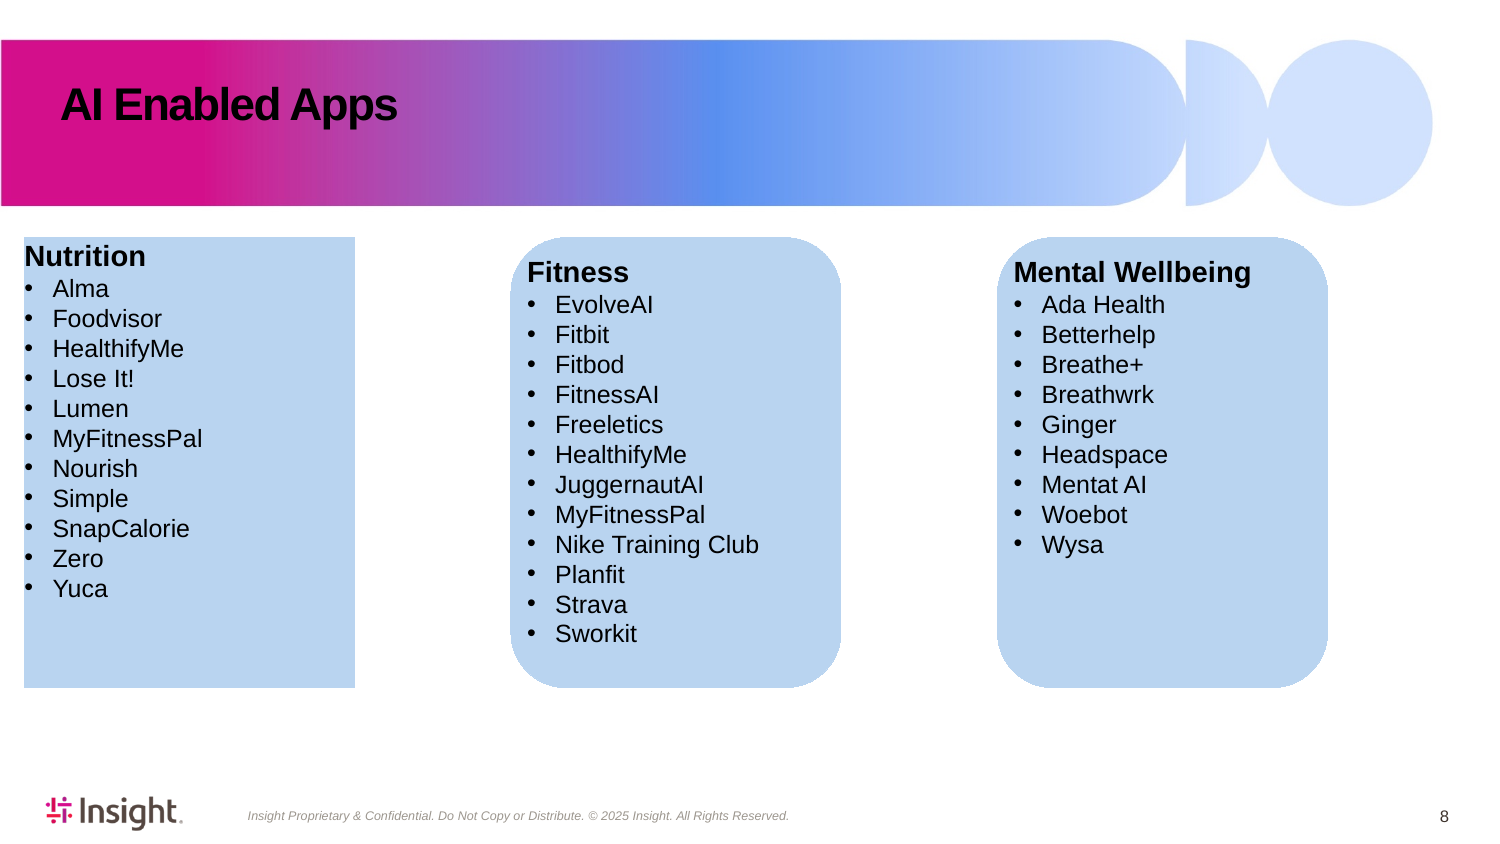

# AI Enabled Apps
Nutrition
Alma
Foodvisor
HealthifyMe
Lose It!
Lumen
MyFitnessPal
Nourish
Simple
SnapCalorie
Zero
Yuca
Fitness
EvolveAI
Fitbit
Fitbod
FitnessAI
Freeletics
HealthifyMe
JuggernautAI
MyFitnessPal
Nike Training Club
Planfit
Strava
Sworkit
Mental Wellbeing
Ada Health
Betterhelp
Breathe+
Breathwrk
Ginger
Headspace
Mentat AI
Woebot
Wysa
8